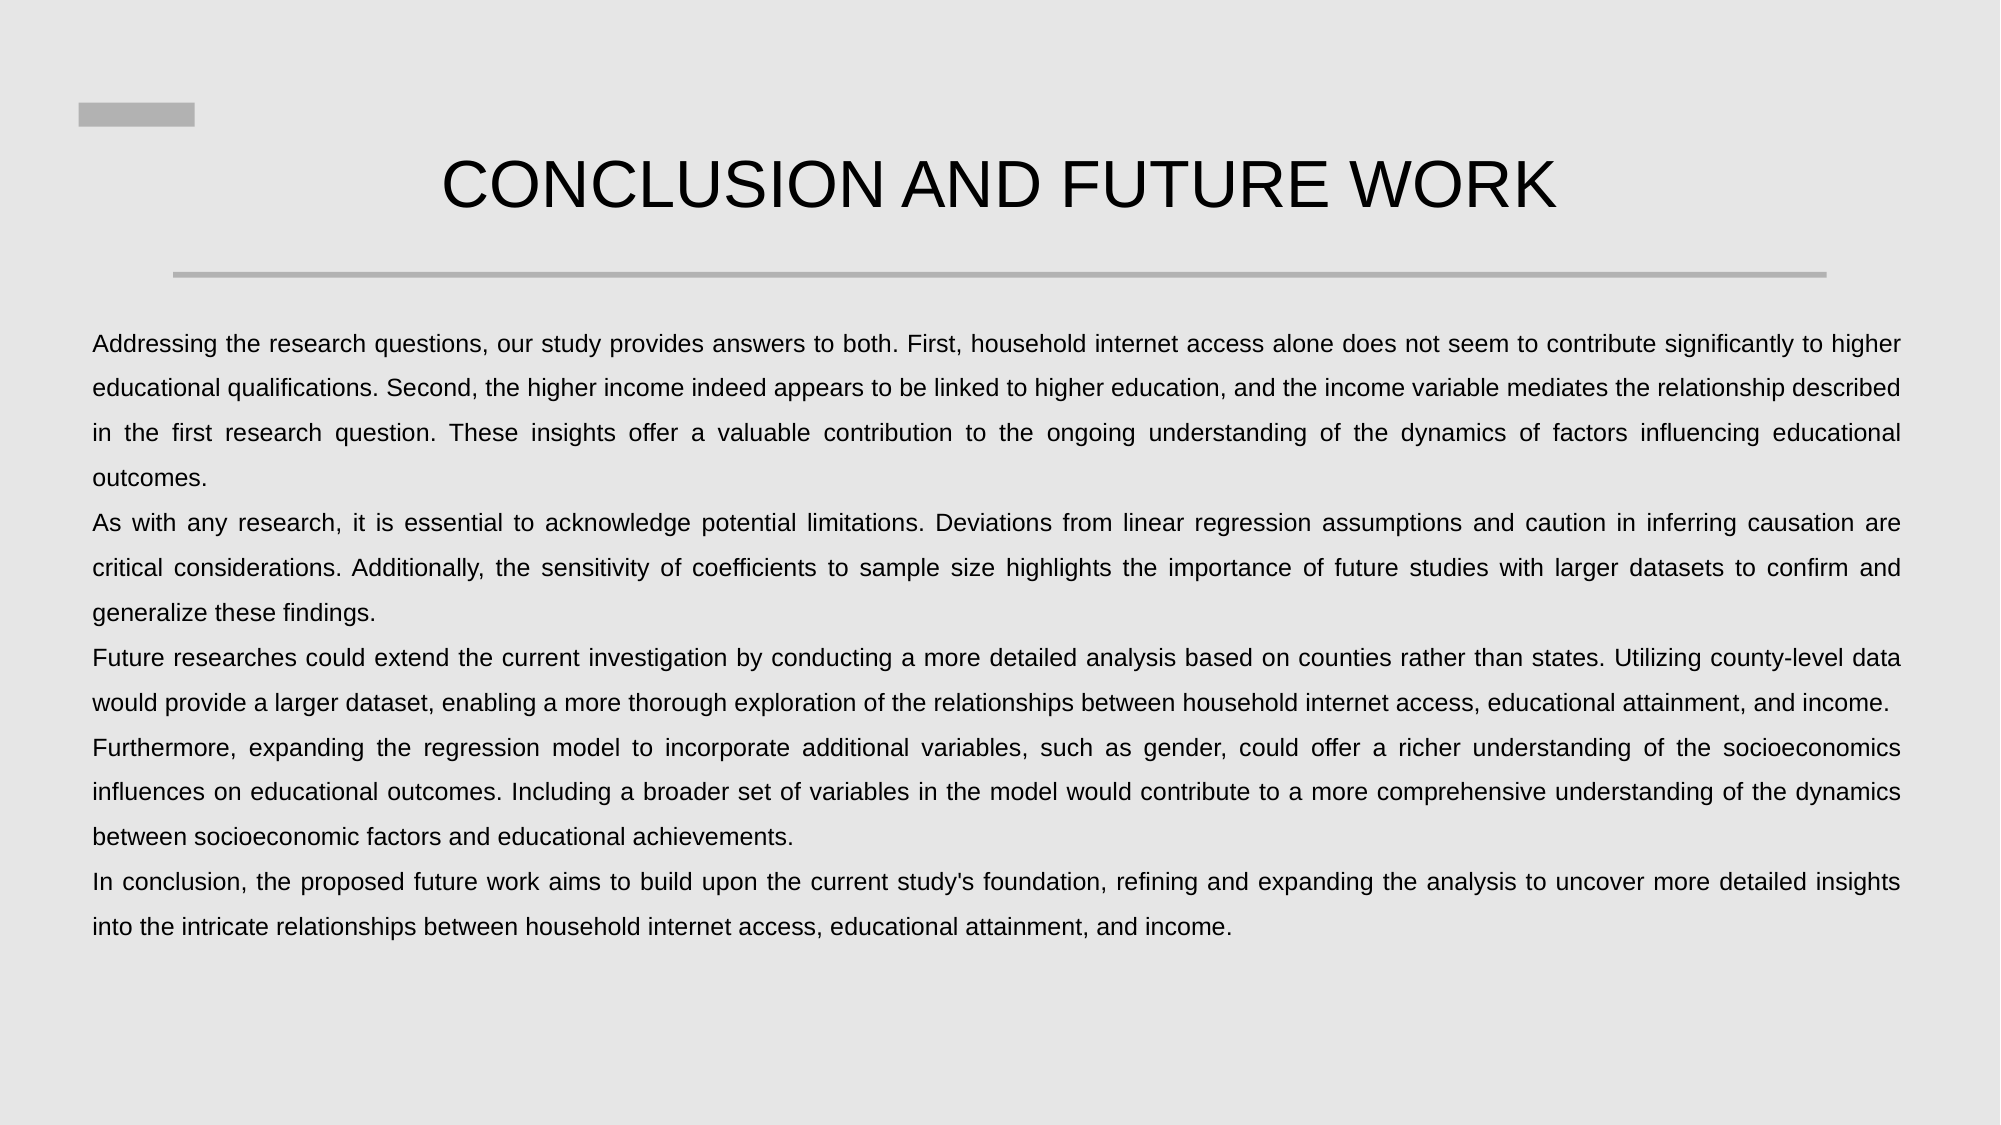

CONCLUSION AND FUTURE WORK

Addressing the research questions, our study provides answers to both. First, household internet access alone does not seem to contribute significantly to higher educational qualifications. Second, the higher income indeed appears to be linked to higher education, and the income variable mediates the relationship described in the first research question. These insights offer a valuable contribution to the ongoing understanding of the dynamics of factors influencing educational outcomes.
As with any research, it is essential to acknowledge potential limitations. Deviations from linear regression assumptions and caution in inferring causation are critical considerations. Additionally, the sensitivity of coefficients to sample size highlights the importance of future studies with larger datasets to confirm and generalize these findings.
Future researches could extend the current investigation by conducting a more detailed analysis based on counties rather than states. Utilizing county-level data would provide a larger dataset, enabling a more thorough exploration of the relationships between household internet access, educational attainment, and income.
Furthermore, expanding the regression model to incorporate additional variables, such as gender, could offer a richer understanding of the socioeconomics influences on educational outcomes. Including a broader set of variables in the model would contribute to a more comprehensive understanding of the dynamics between socioeconomic factors and educational achievements.
In conclusion, the proposed future work aims to build upon the current study's foundation, refining and expanding the analysis to uncover more detailed insights into the intricate relationships between household internet access, educational attainment, and income.